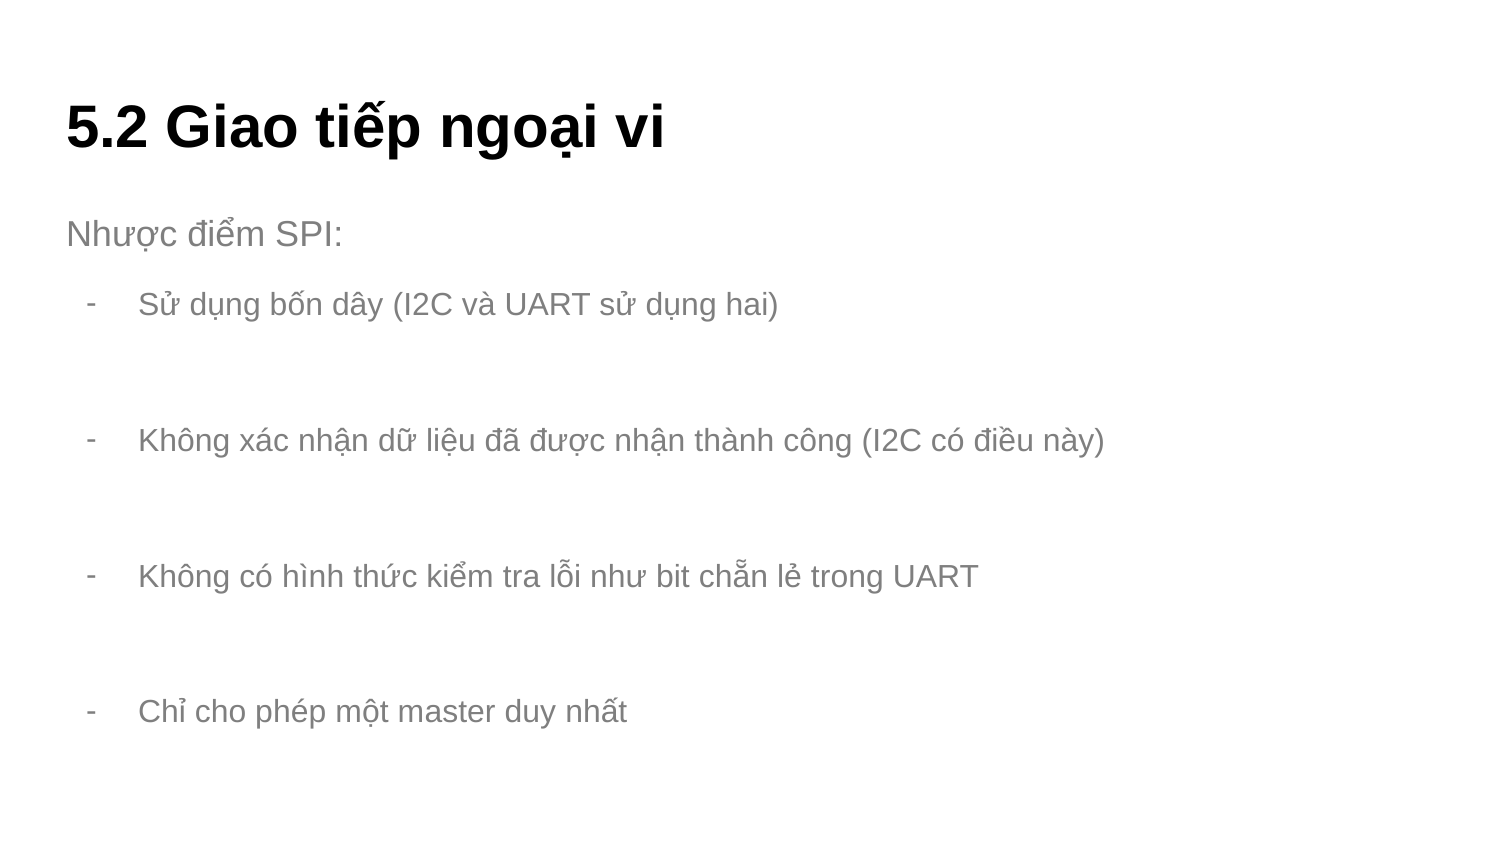

# 5.2 Giao tiếp ngoại vi
Nhược điểm SPI:
Sử dụng bốn dây (I2C và UART sử dụng hai)

Không xác nhận dữ liệu đã được nhận thành công (I2C có điều này)

Không có hình thức kiểm tra lỗi như bit chẵn lẻ trong UART

Chỉ cho phép một master duy nhất